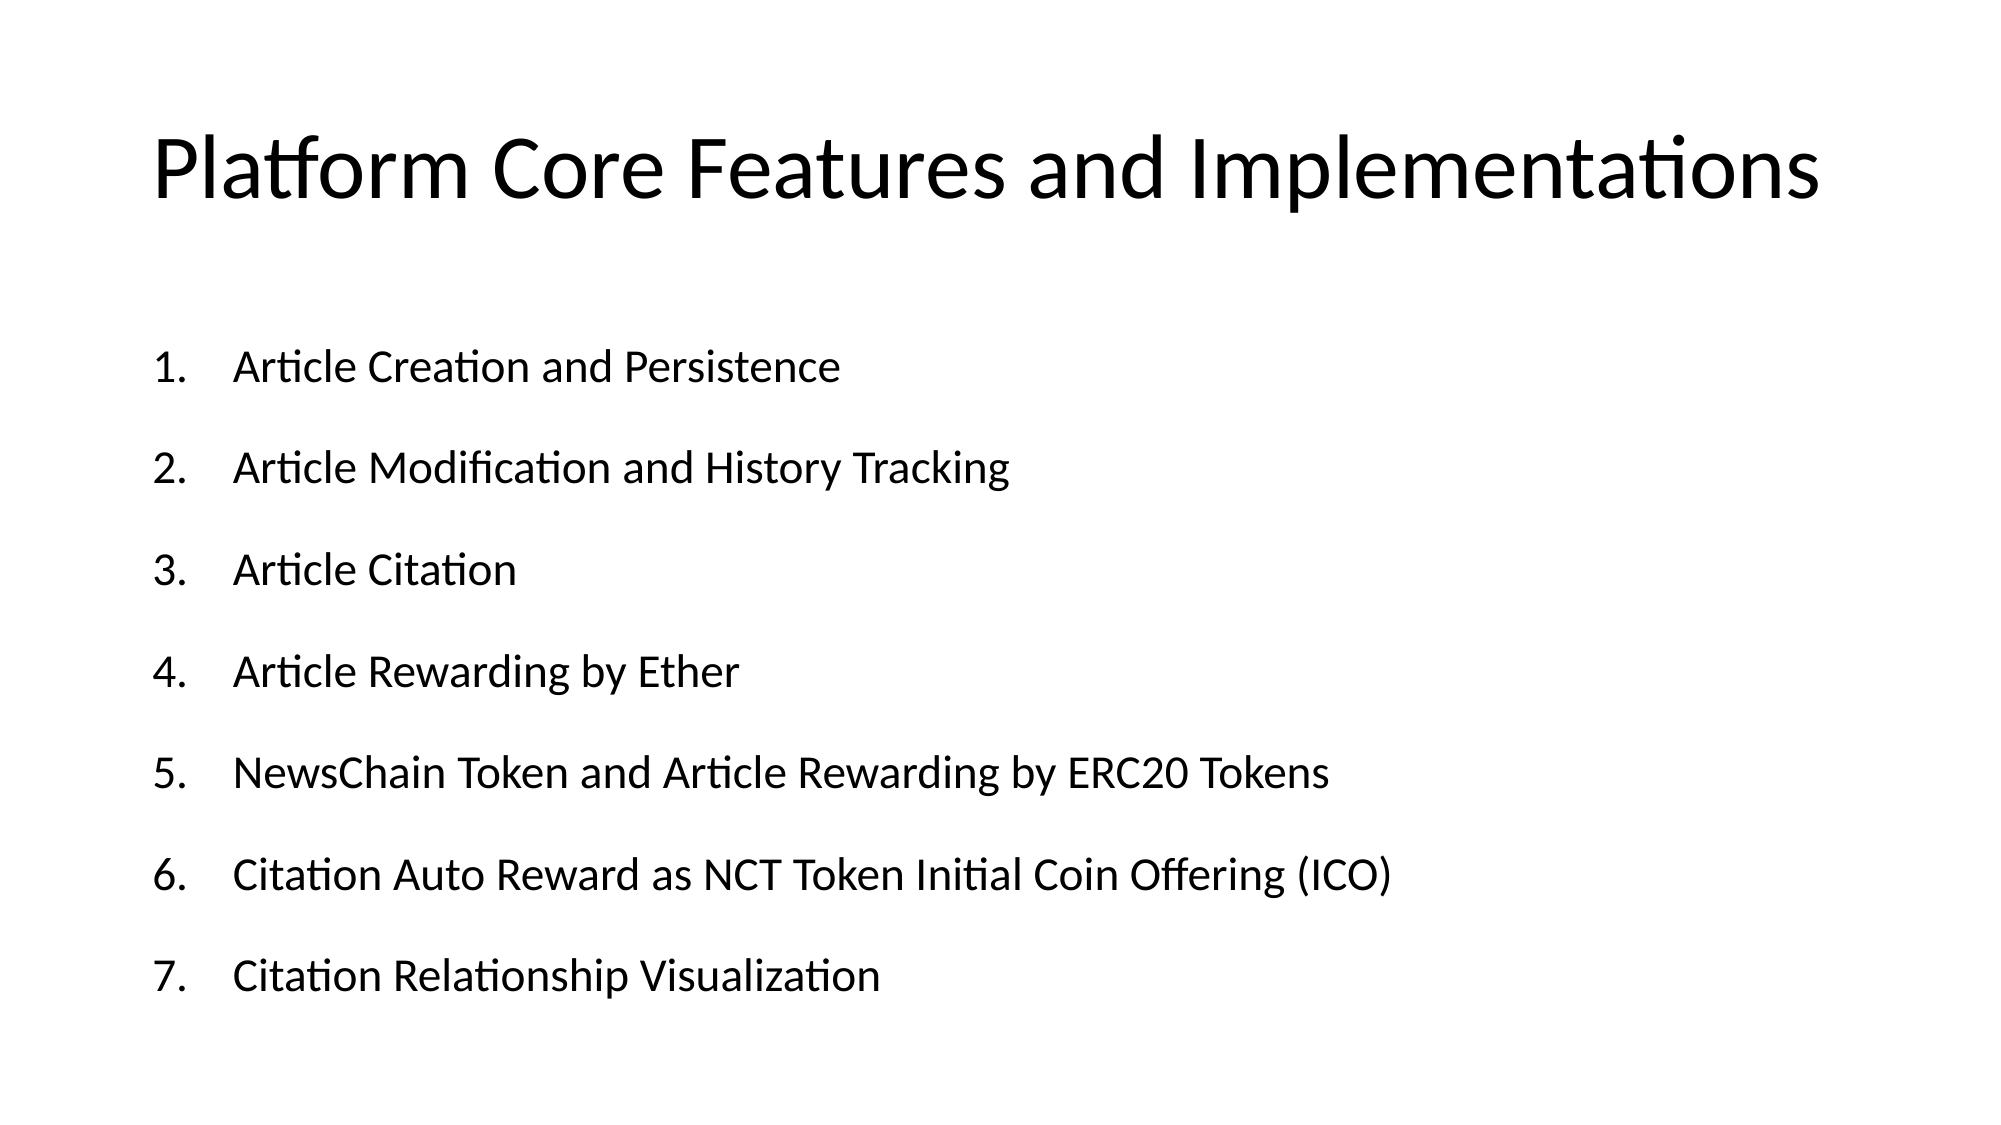

# Platform Core Features and Implementations
Article Creation and Persistence
Article Modification and History Tracking
Article Citation
Article Rewarding by Ether
NewsChain Token and Article Rewarding by ERC20 Tokens
Citation Auto Reward as NCT Token Initial Coin Offering (ICO)
Citation Relationship Visualization